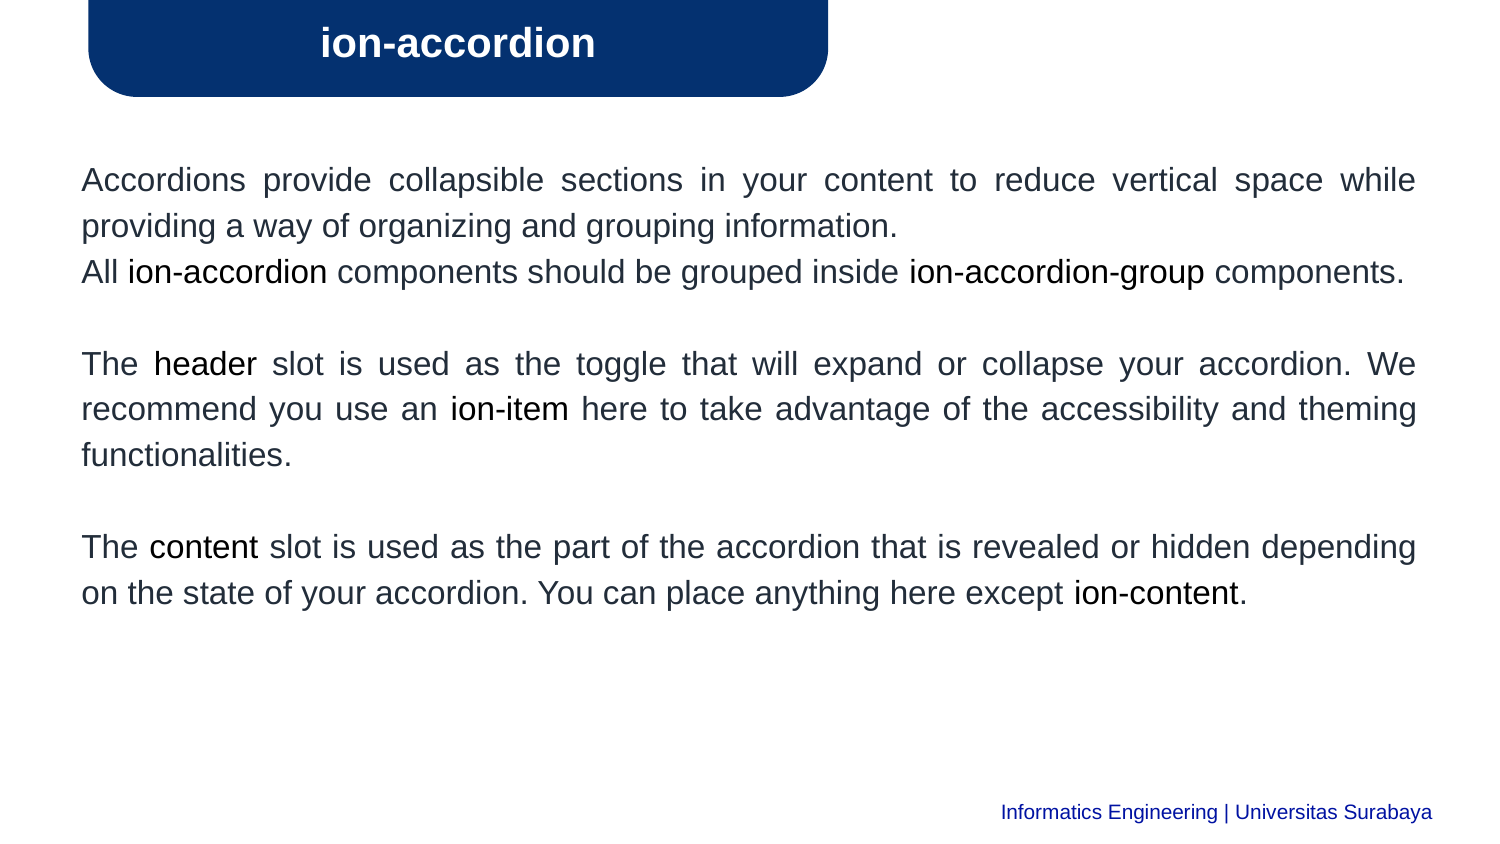

ion-accordion
Accordions provide collapsible sections in your content to reduce vertical space while providing a way of organizing and grouping information.
All ion-accordion components should be grouped inside ion-accordion-group components.

The header slot is used as the toggle that will expand or collapse your accordion. We recommend you use an ion-item here to take advantage of the accessibility and theming functionalities.

The content slot is used as the part of the accordion that is revealed or hidden depending on the state of your accordion. You can place anything here except ion-content.

Informatics Engineering | Universitas Surabaya